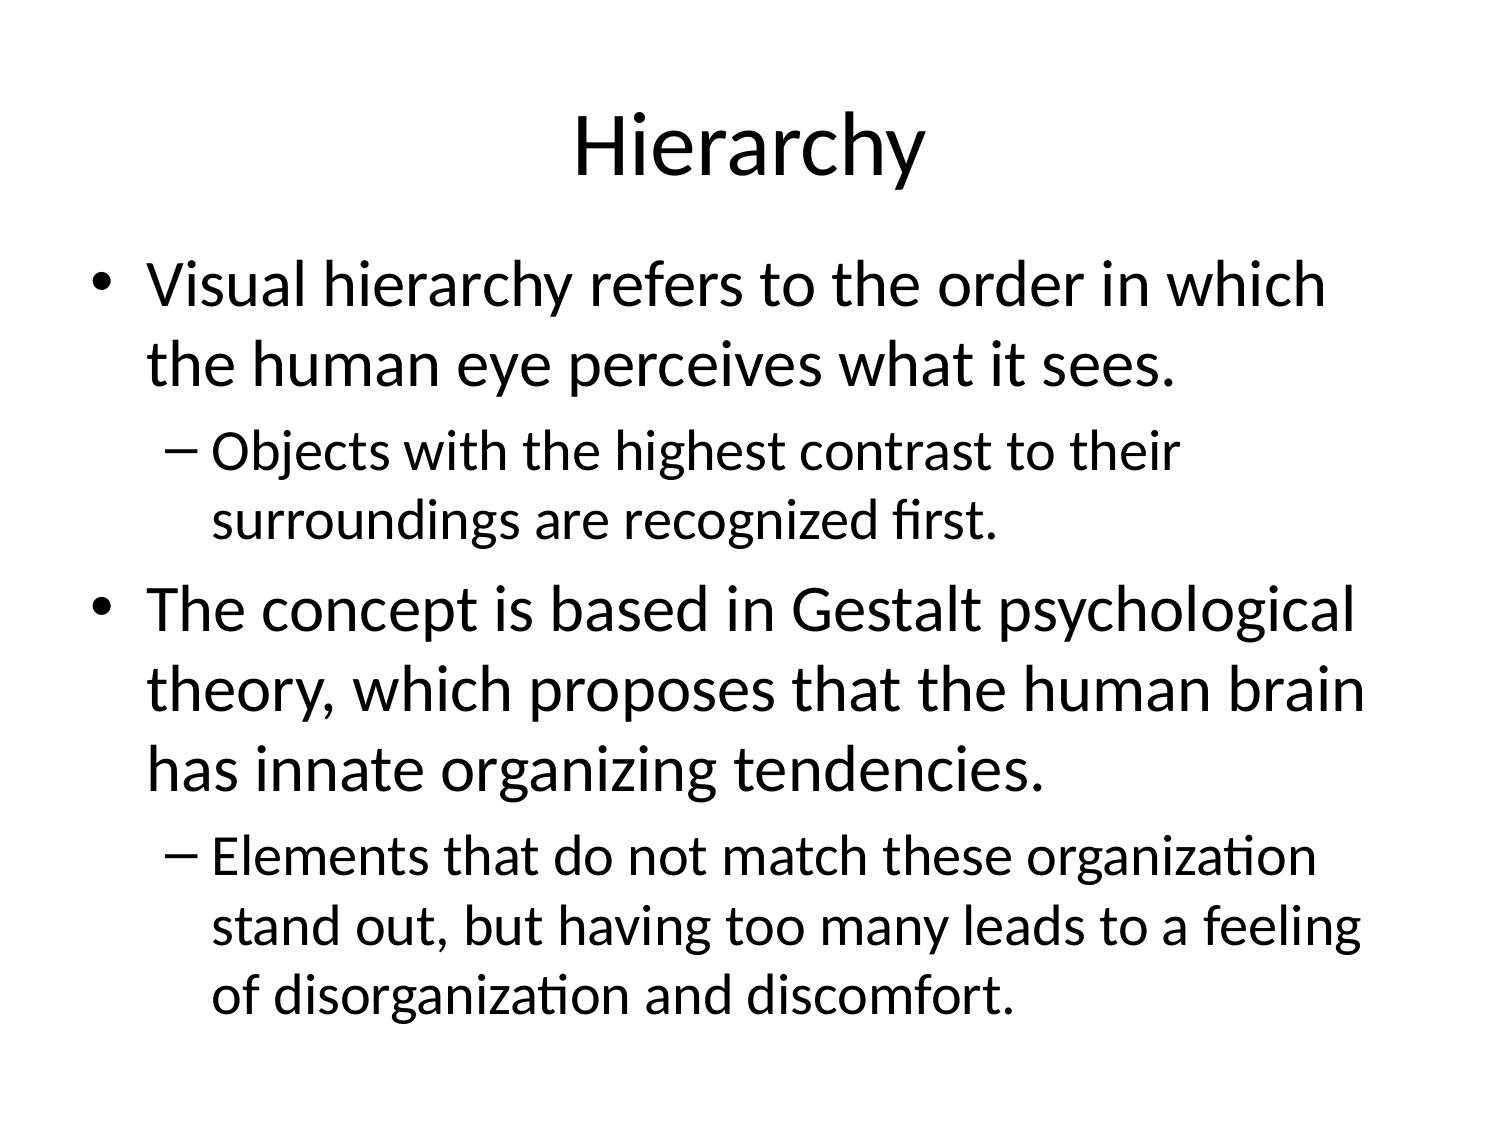

# Hierarchy
Visual hierarchy refers to the order in which the human eye perceives what it sees.
Objects with the highest contrast to their surroundings are recognized first.
The concept is based in Gestalt psychological theory, which proposes that the human brain has innate organizing tendencies.
Elements that do not match these organization stand out, but having too many leads to a feeling of disorganization and discomfort.